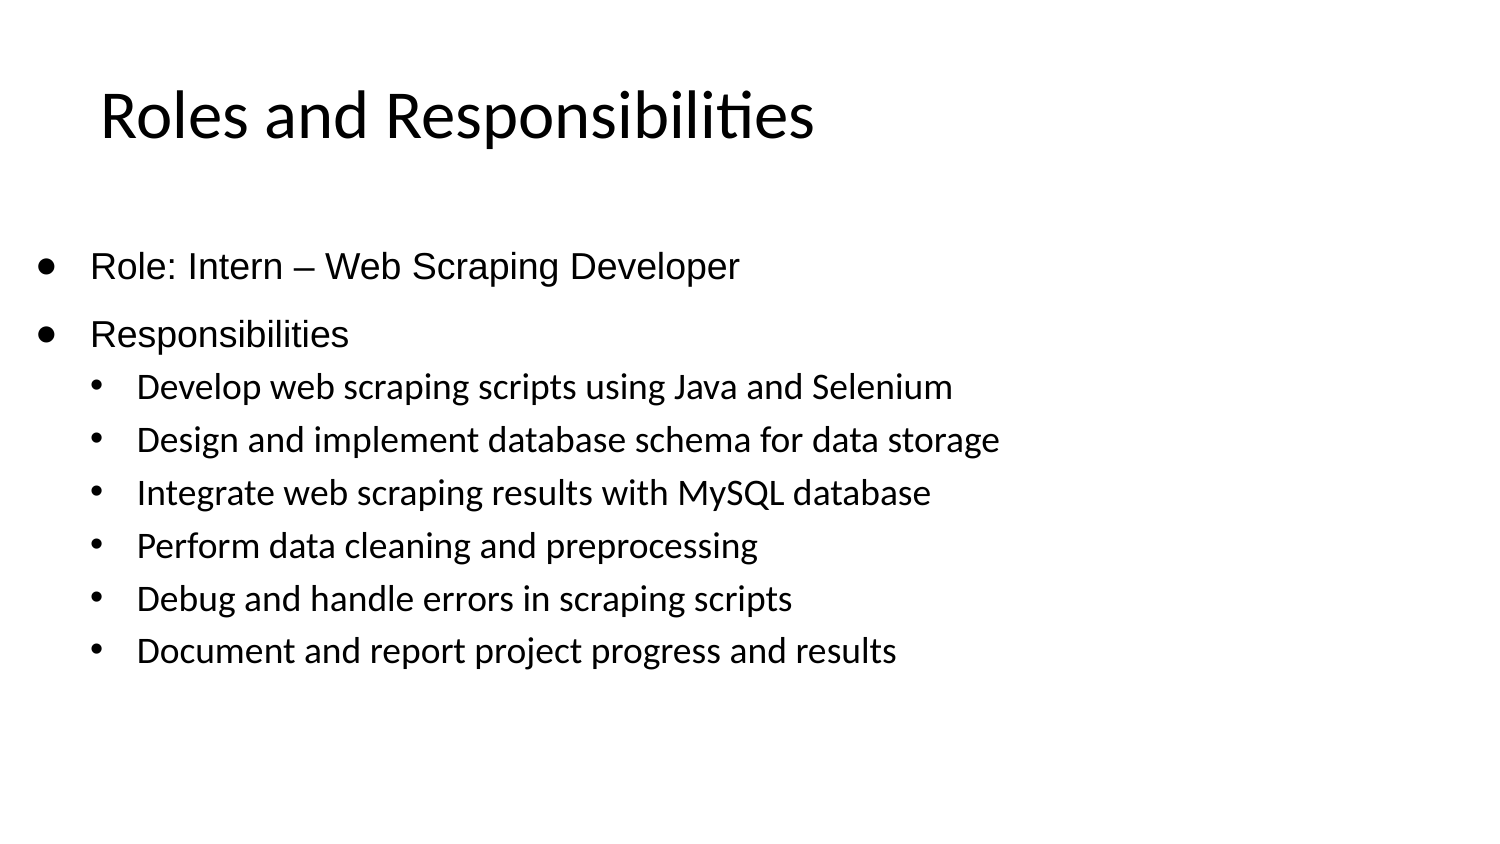

# Roles and Responsibilities
Role: Intern – Web Scraping Developer
Responsibilities
Develop web scraping scripts using Java and Selenium
Design and implement database schema for data storage
Integrate web scraping results with MySQL database
Perform data cleaning and preprocessing
Debug and handle errors in scraping scripts
Document and report project progress and results